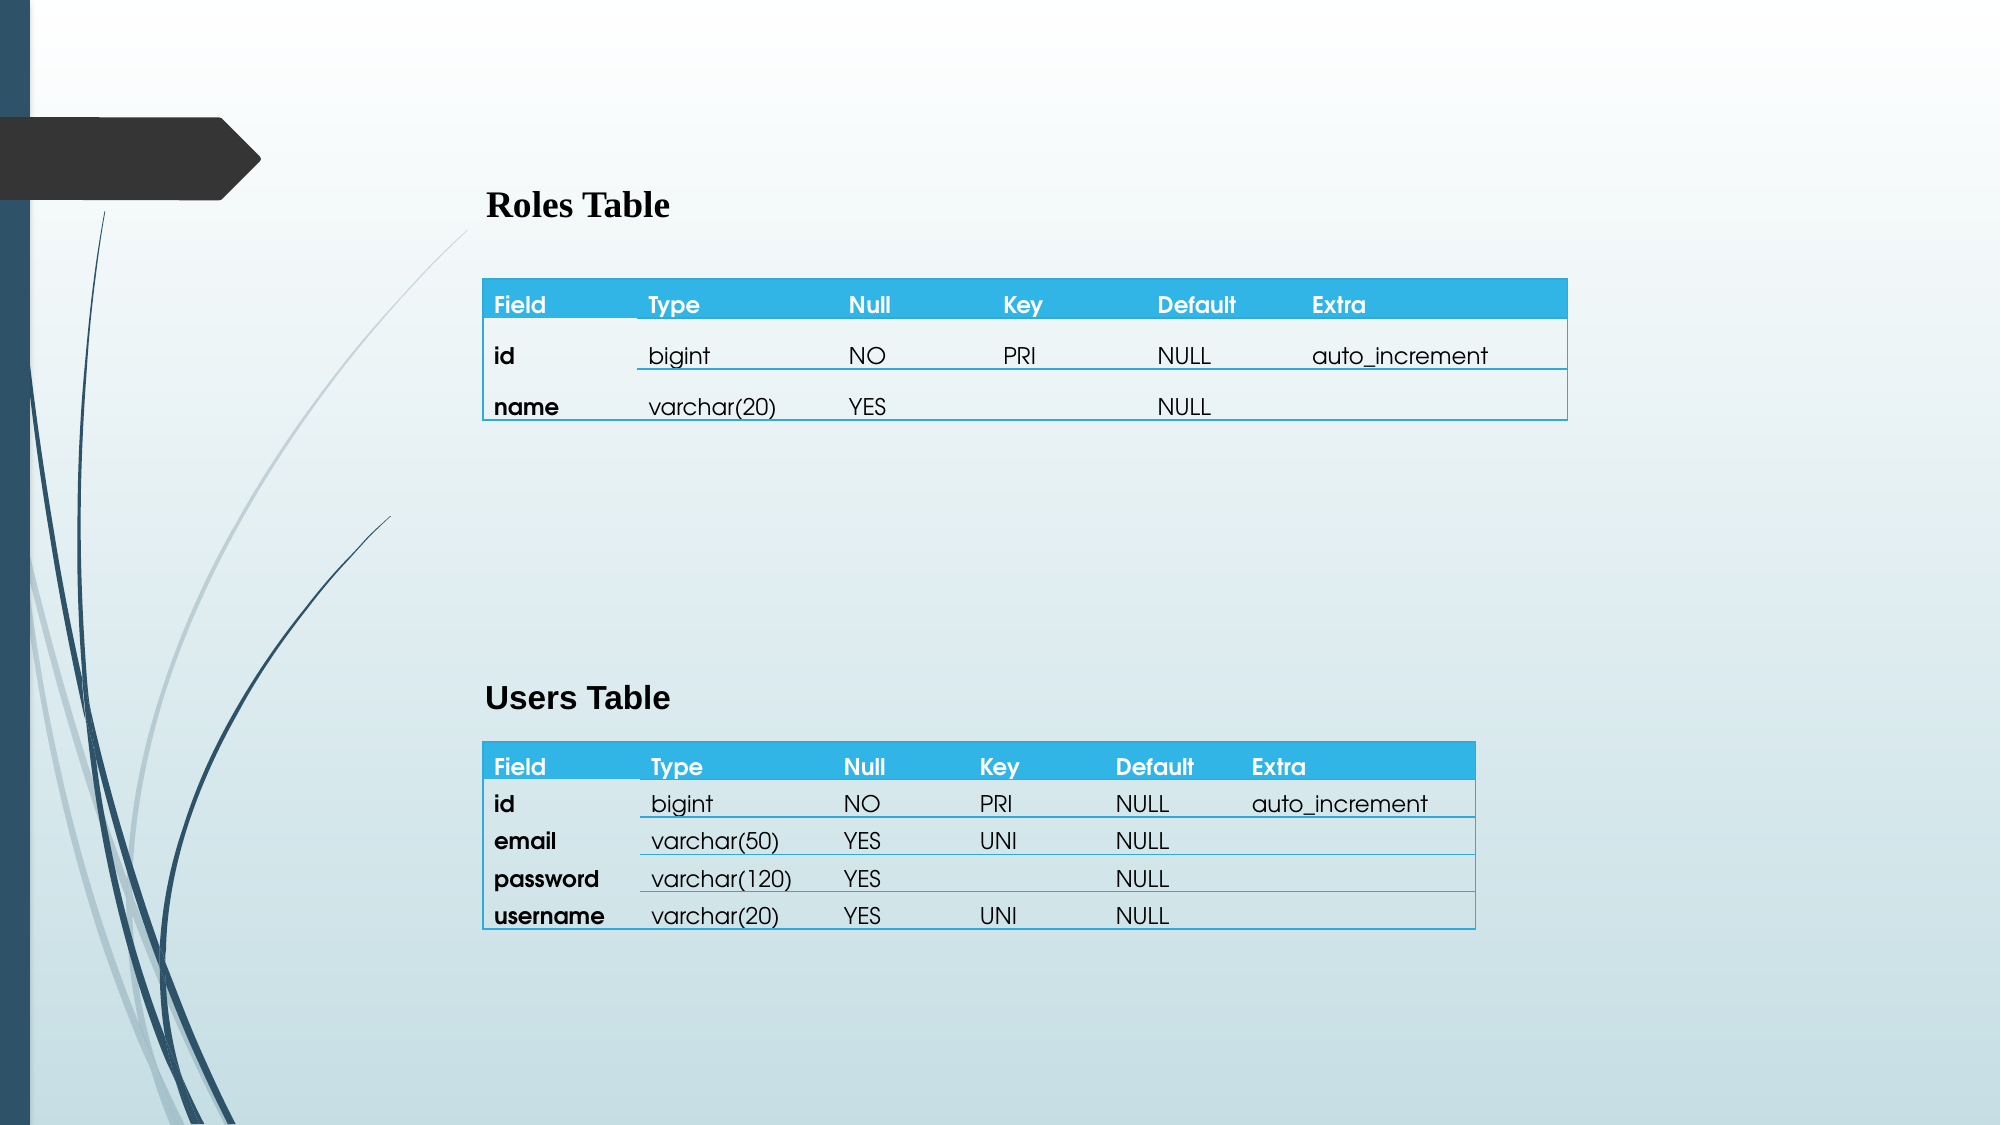

Roles Table
| Field | Type | Null | Key | Default | Extra |
| --- | --- | --- | --- | --- | --- |
| id | bigint | NO | PRI | NULL | auto\_increment |
| name | varchar(20) | YES |  | NULL |  |
Users Table

| Field | Type | Null | Key | Default | Extra |
| --- | --- | --- | --- | --- | --- |
| id | bigint | NO | PRI | NULL | auto\_increment |
| email | varchar(50) | YES | UNI | NULL |  |
| password | varchar(120) | YES |  | NULL |  |
| username | varchar(20) | YES | UNI | NULL |  |